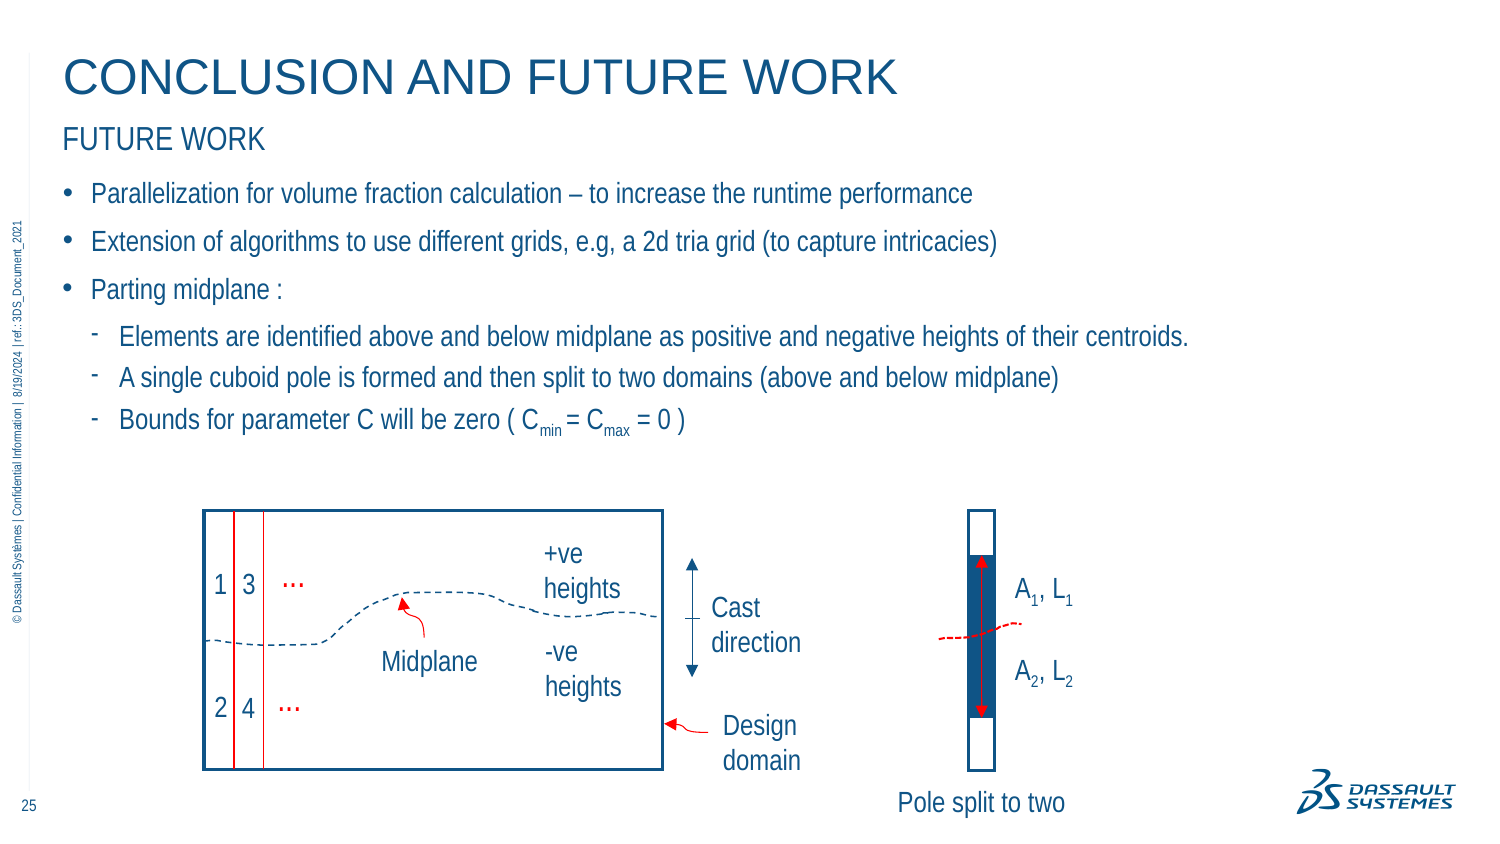

# CONCLUSION AND FUTURE WORK
FUTURE WORK
Parallelization for volume fraction calculation – to increase the runtime performance
Extension of algorithms to use different grids, e.g, a 2d tria grid (to capture intricacies)
Parting midplane :
Elements are identified above and below midplane as positive and negative heights of their centroids.
A single cuboid pole is formed and then split to two domains (above and below midplane)
Bounds for parameter C will be zero ( Cmin = Cmax = 0 )

8/19/2024

+ve heights
...
1
3
Cast direction
-ve heights
Midplane
2
4
Design
domain

A1, L1

A2, L2
Pole split to two
...